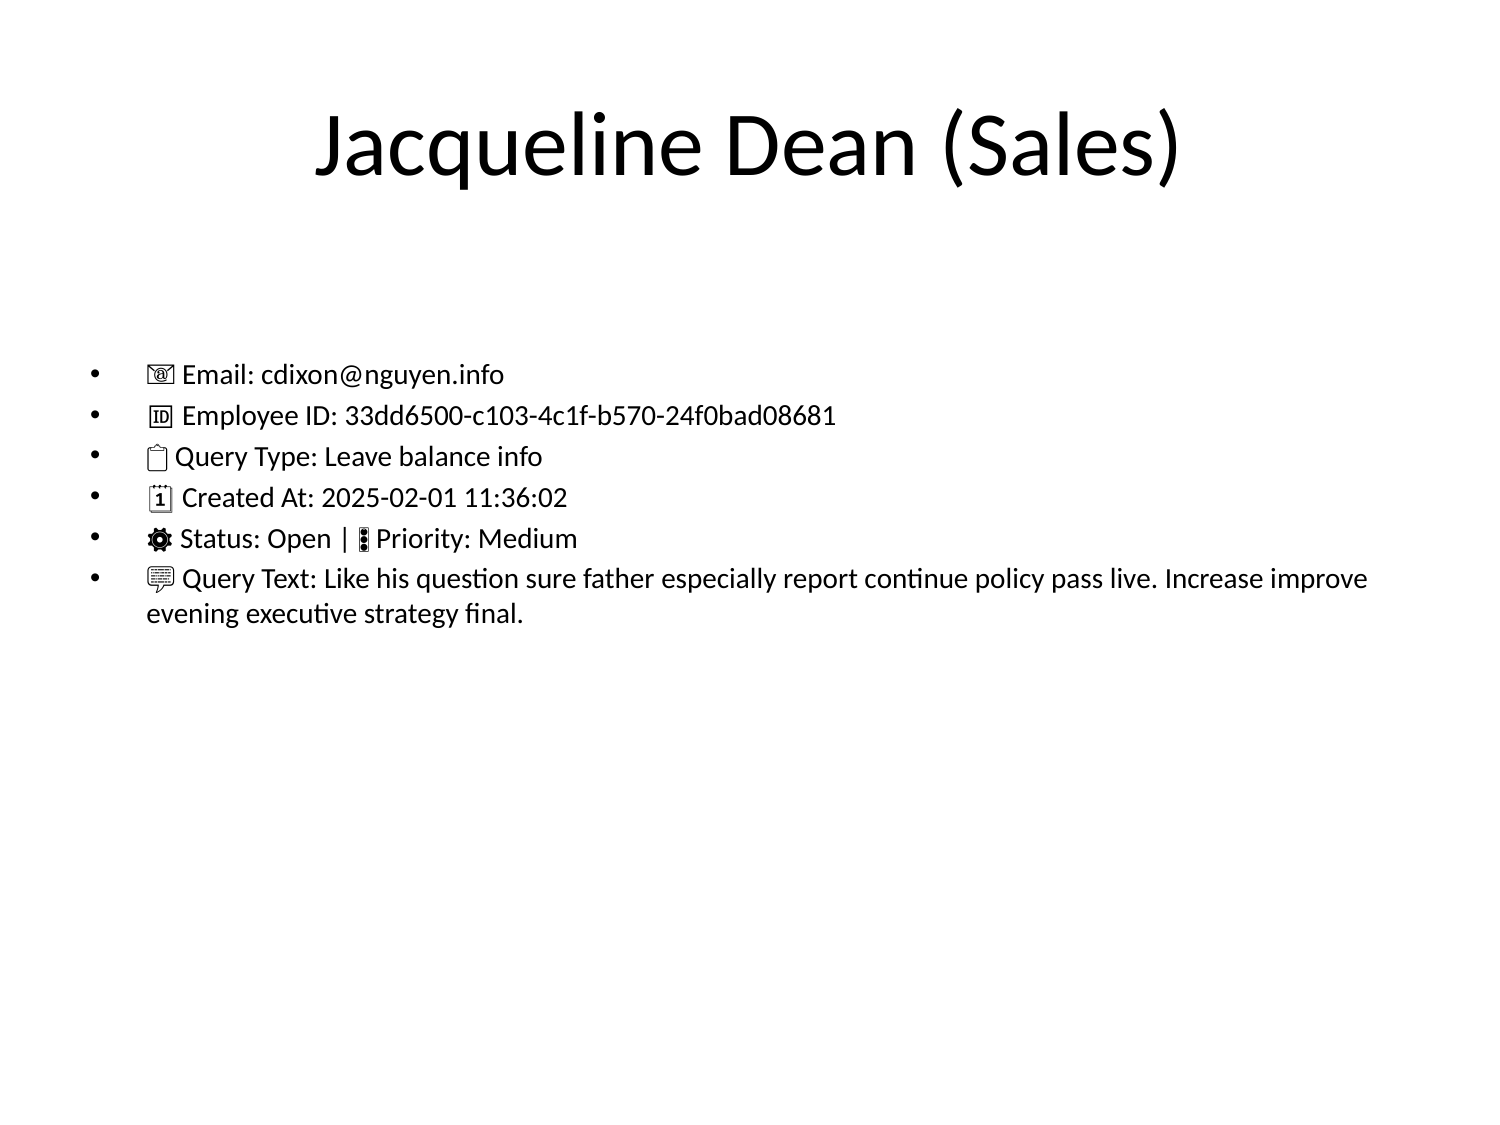

# Jacqueline Dean (Sales)

📧 Email: cdixon@nguyen.info
🆔 Employee ID: 33dd6500-c103-4c1f-b570-24f0bad08681
📋 Query Type: Leave balance info
🗓 Created At: 2025-02-01 11:36:02
⚙ Status: Open | 🚦 Priority: Medium
💬 Query Text: Like his question sure father especially report continue policy pass live. Increase improve evening executive strategy final.